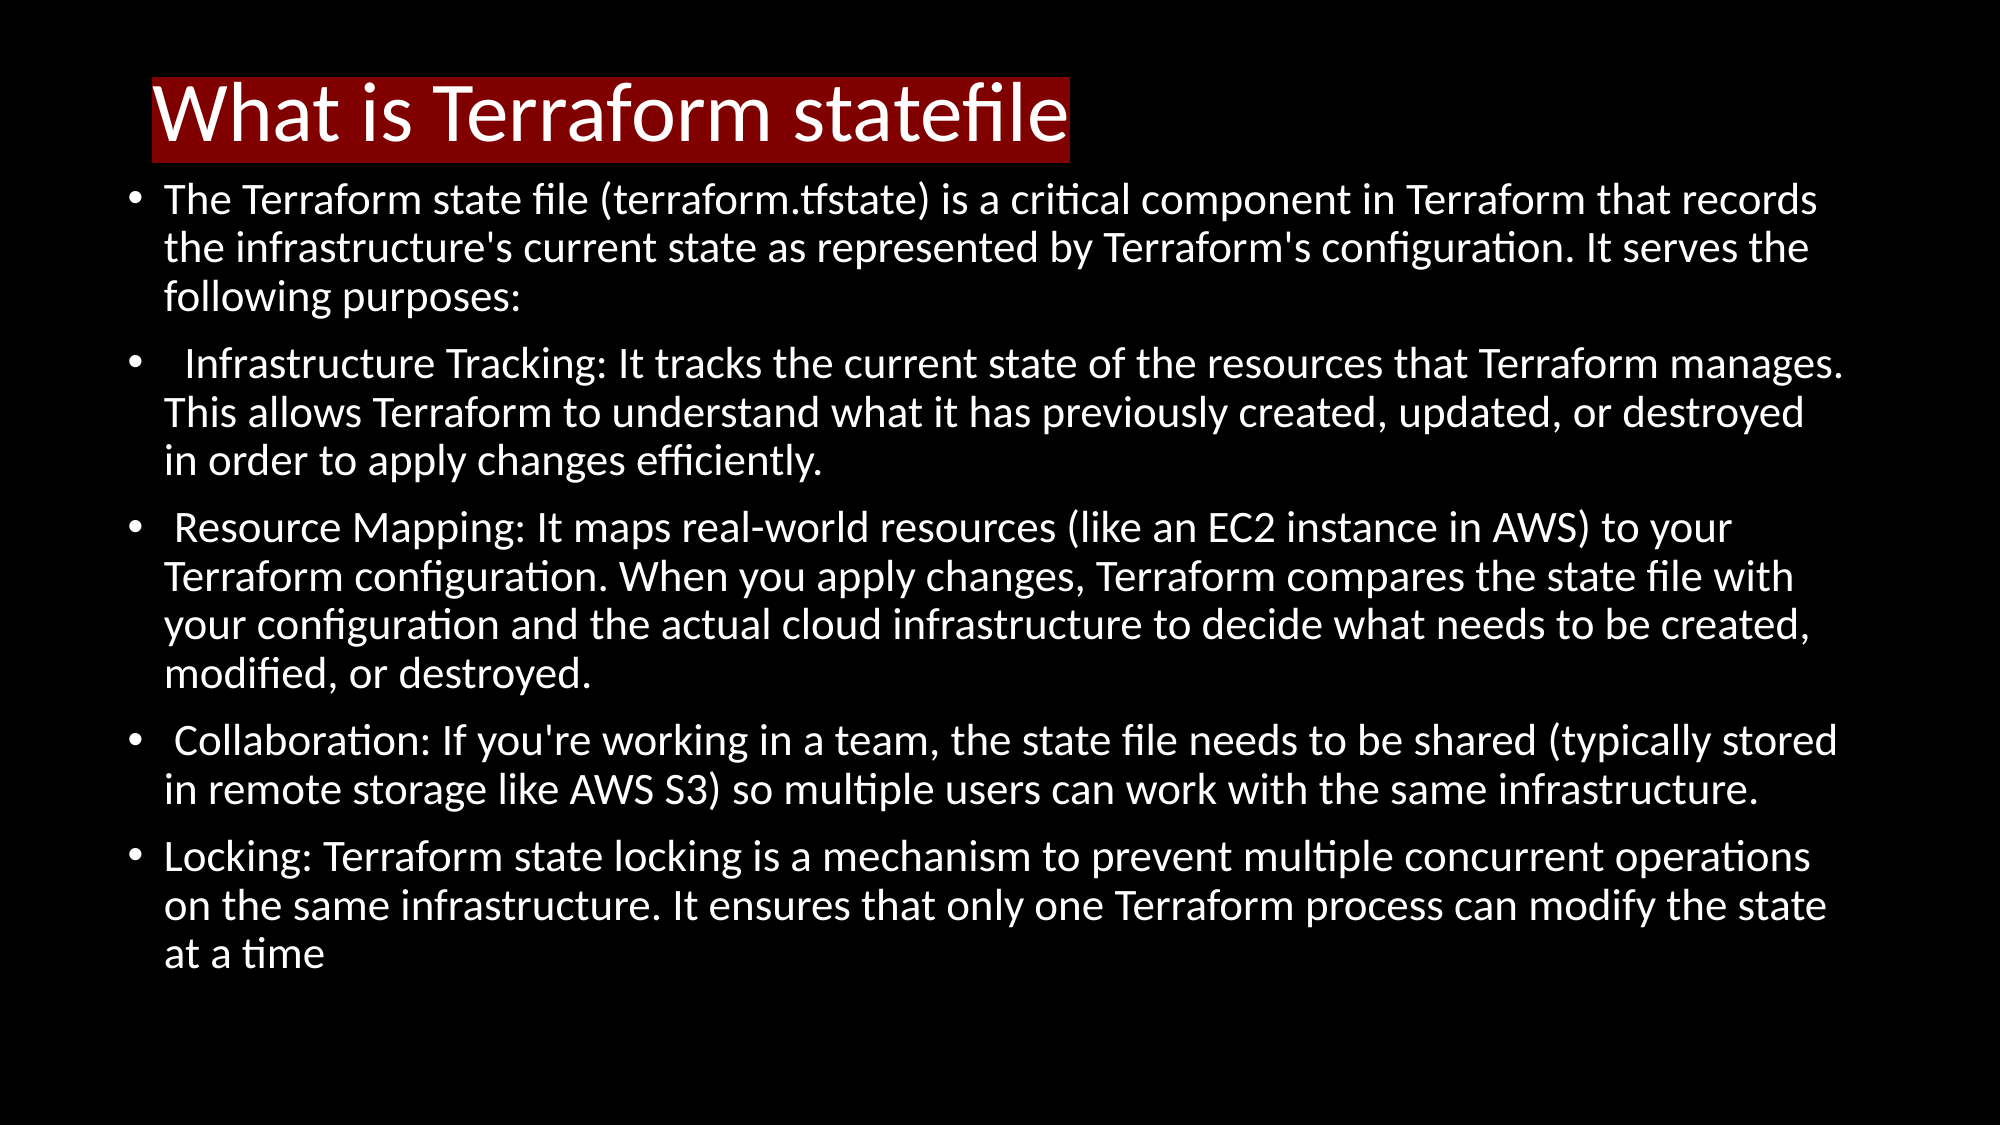

# What is Terraform statefile
The Terraform state file (terraform.tfstate) is a critical component in Terraform that records the infrastructure's current state as represented by Terraform's configuration. It serves the following purposes:
  Infrastructure Tracking: It tracks the current state of the resources that Terraform manages. This allows Terraform to understand what it has previously created, updated, or destroyed in order to apply changes efficiently.
 Resource Mapping: It maps real-world resources (like an EC2 instance in AWS) to your Terraform configuration. When you apply changes, Terraform compares the state file with your configuration and the actual cloud infrastructure to decide what needs to be created, modified, or destroyed.
 Collaboration: If you're working in a team, the state file needs to be shared (typically stored in remote storage like AWS S3) so multiple users can work with the same infrastructure.
Locking: Terraform state locking is a mechanism to prevent multiple concurrent operations on the same infrastructure. It ensures that only one Terraform process can modify the state at a time